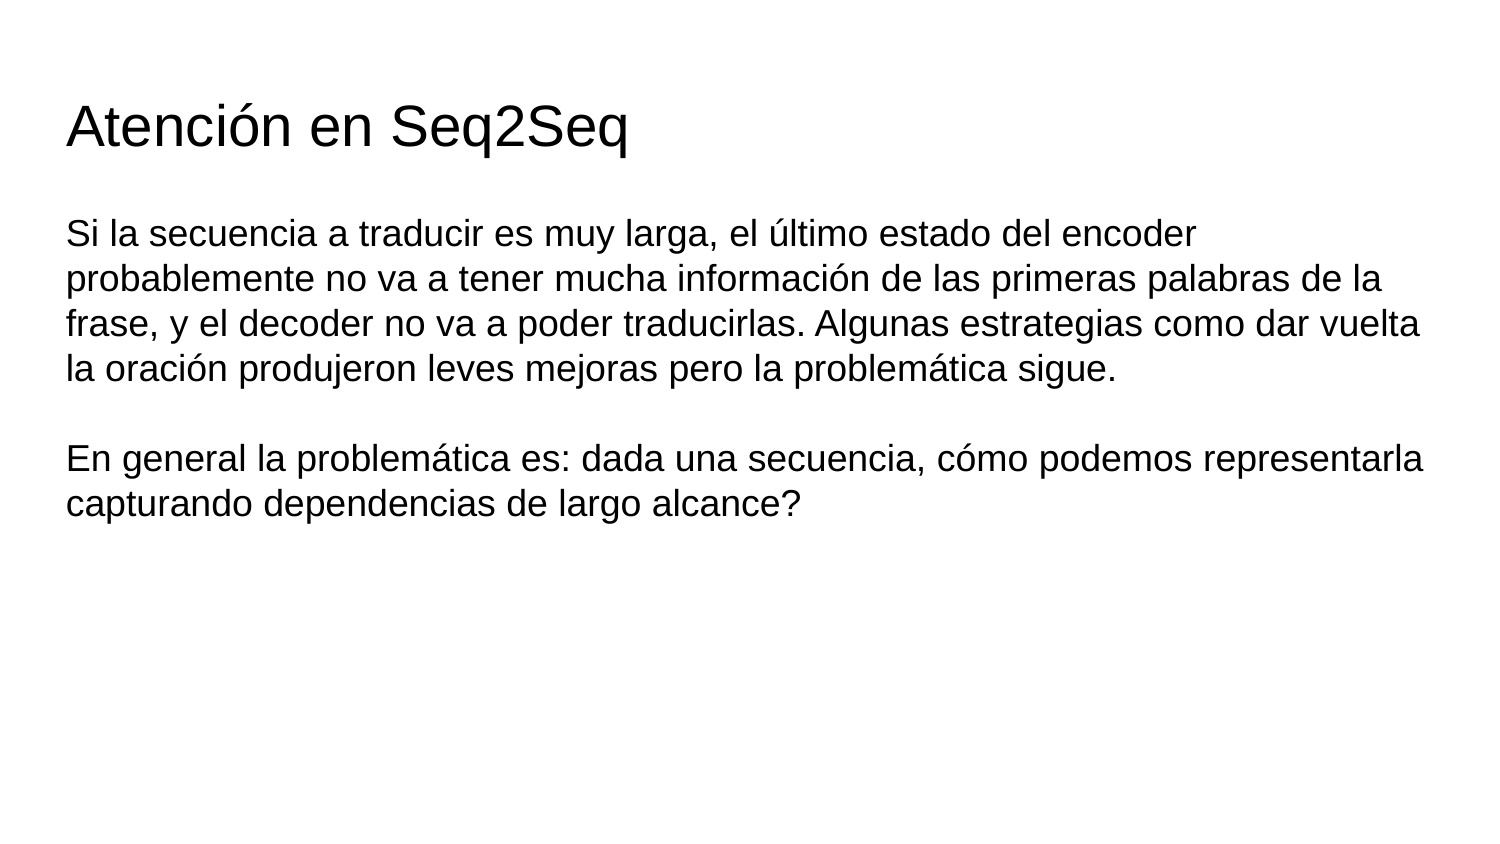

# Atención en Seq2Seq
Si la secuencia a traducir es muy larga, el último estado del encoder probablemente no va a tener mucha información de las primeras palabras de la frase, y el decoder no va a poder traducirlas. Algunas estrategias como dar vuelta la oración produjeron leves mejoras pero la problemática sigue.

En general la problemática es: dada una secuencia, cómo podemos representarla capturando dependencias de largo alcance?